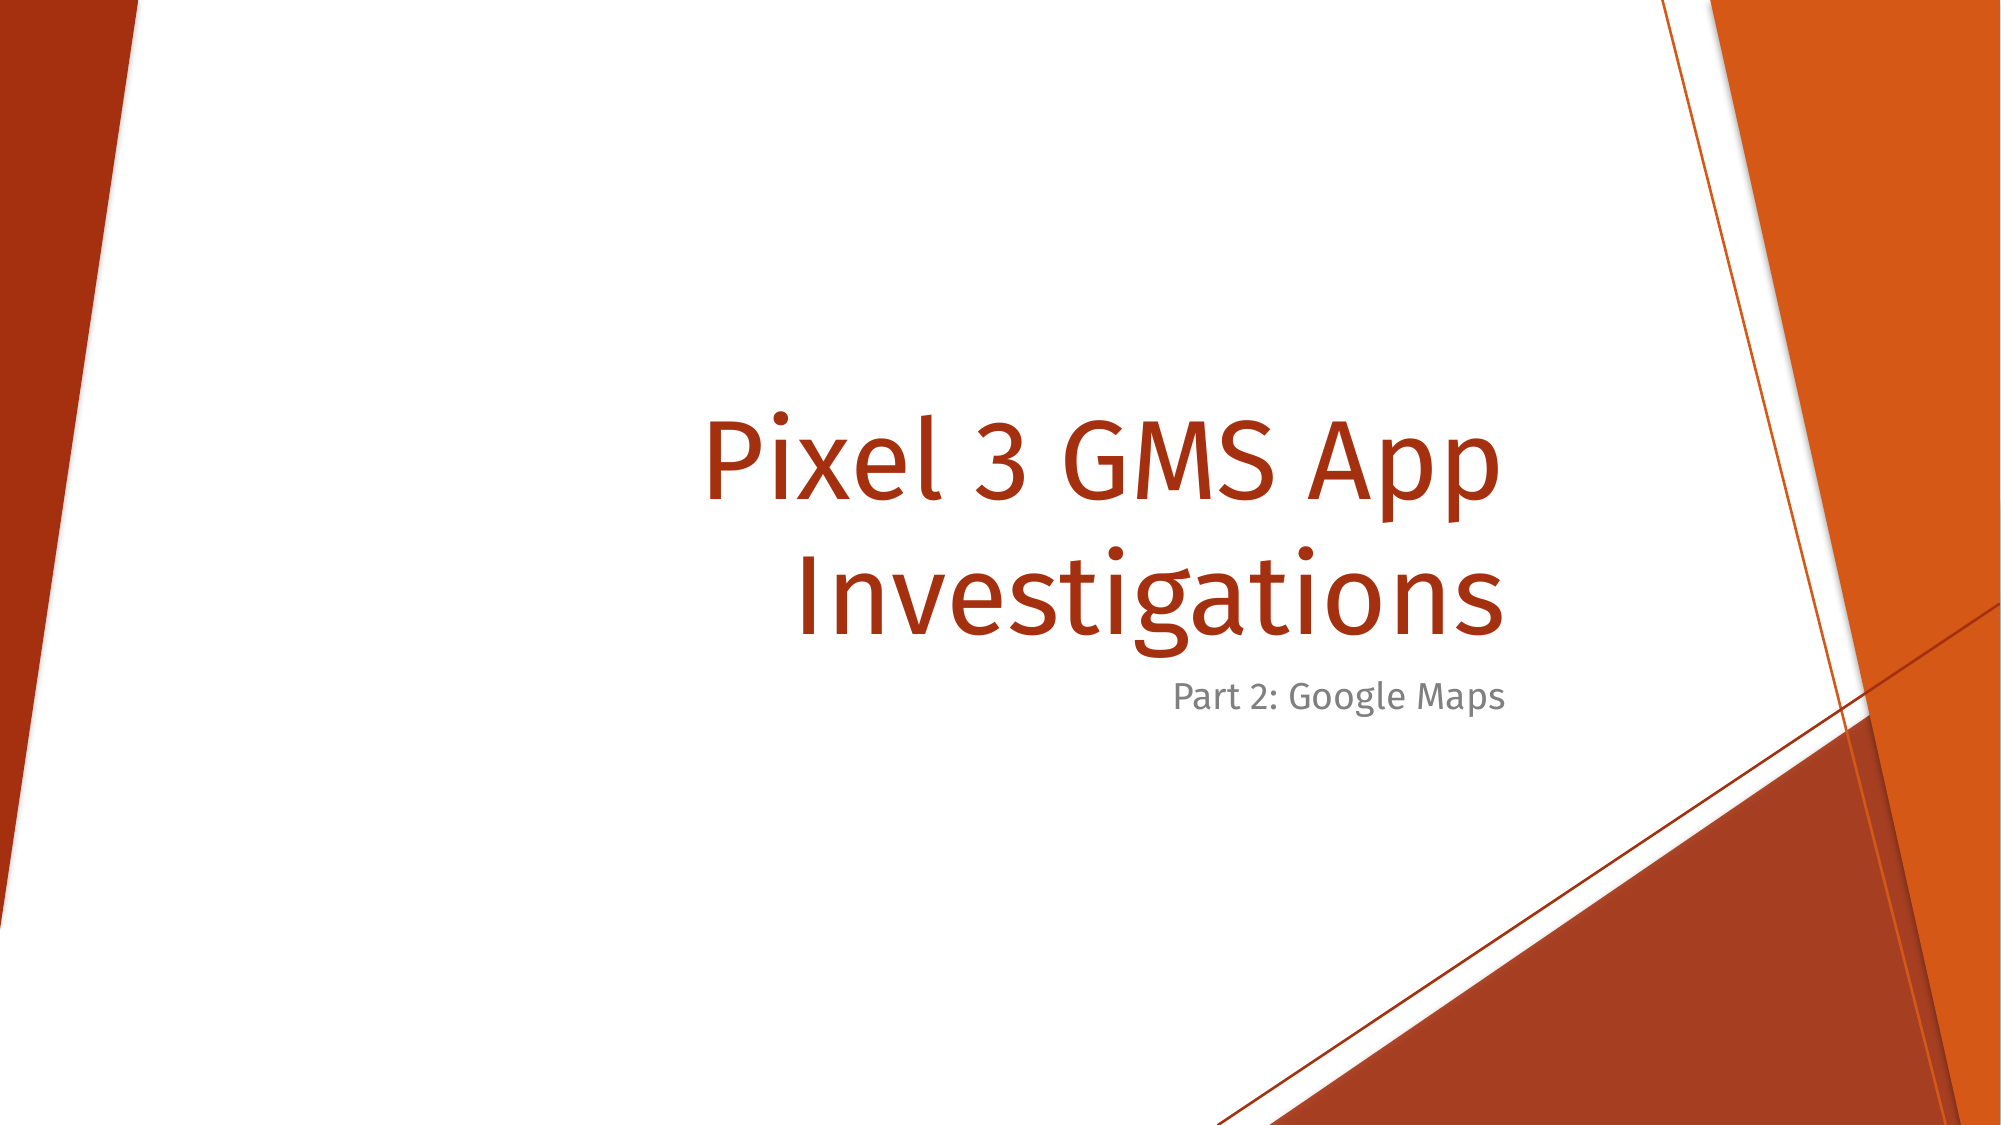

# Pixel 3 GMS App Investigations

Part 2: Google Maps